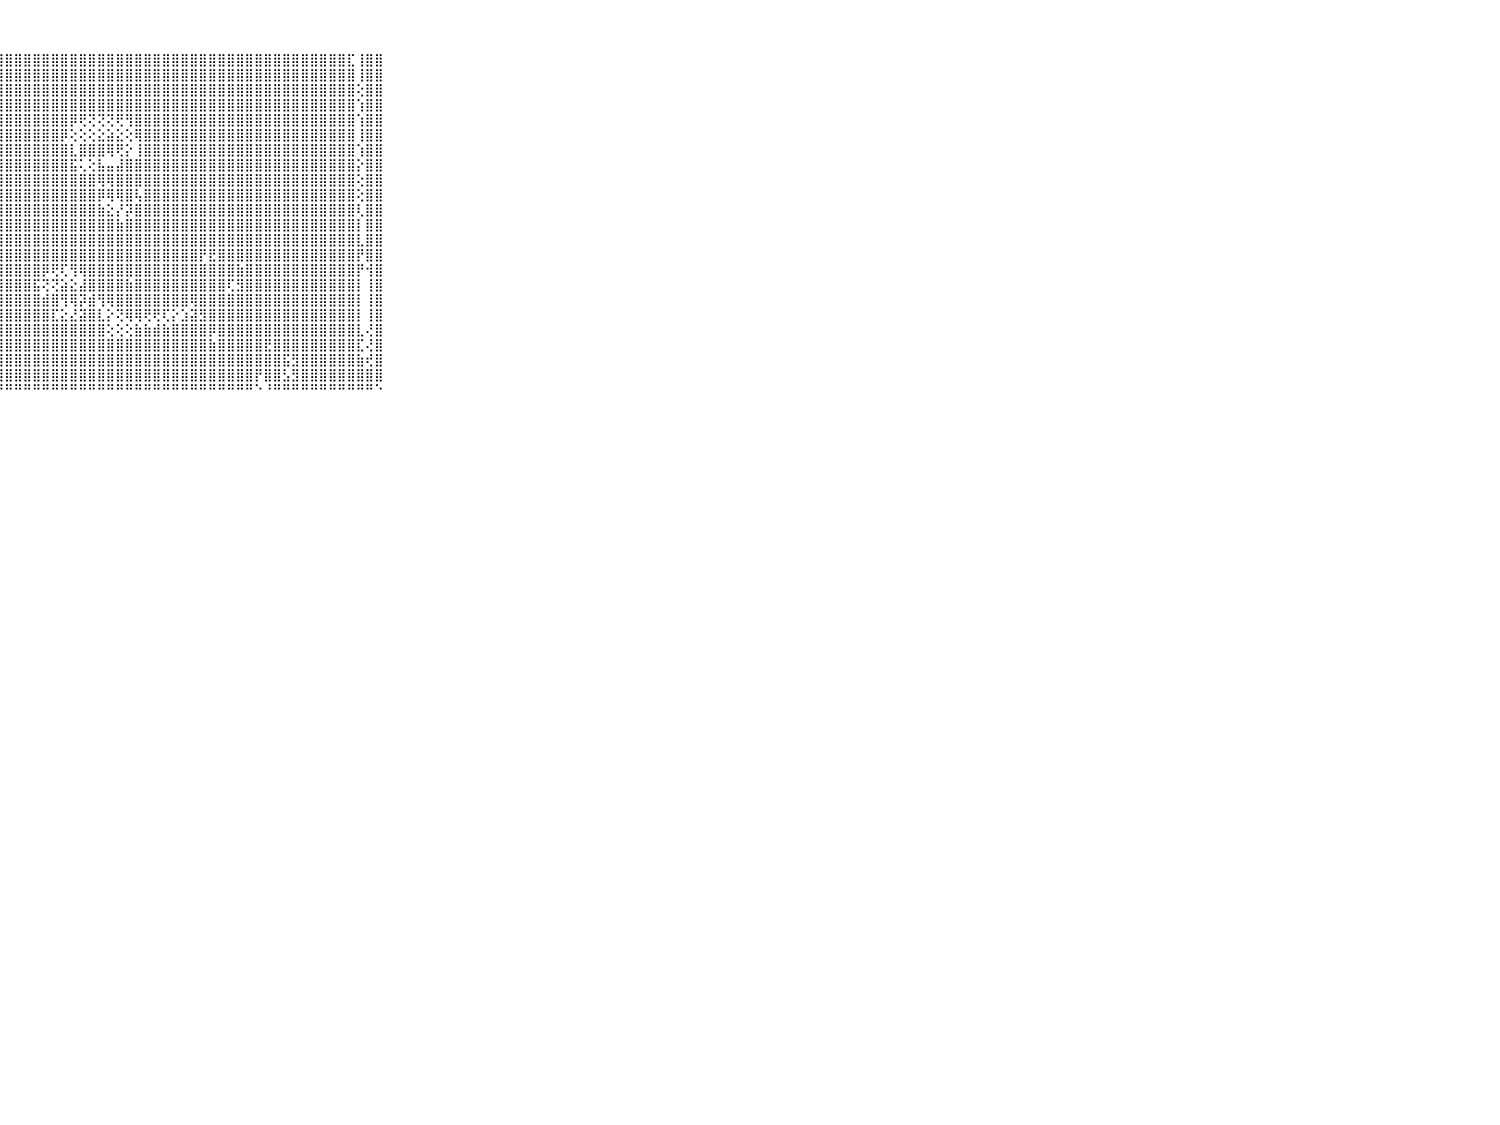

⠀⠀⠀⠀⠀⠀⠀⠀⠀⠀⠀⣿⣿⣿⣿⣿⣿⣿⣿⣿⣿⣿⣿⣿⣿⣿⣿⣿⣿⣿⣿⣿⣿⣿⣿⣿⣿⣿⣿⣿⣿⣿⣿⣿⣿⣿⣿⣿⣿⣿⣿⣿⣿⣿⣿⣿⣿⣿⣿⣿⣿⣿⣿⣿⣿⣏⢸⣿⣿⠀⠀⠀⠀⠀⠀⠀⠀⠀⠀⠀⠀
⠀⠀⠀⠀⠀⠀⠀⠀⠀⠀⠀⣿⣿⣿⣿⣿⣿⣿⣿⣿⣿⣿⣿⣿⣿⣿⣿⣿⣿⣿⣿⣿⣿⣿⣿⣿⣿⣿⣿⣿⣿⣿⣿⣿⣿⣿⣿⣿⣿⣿⣿⣿⣿⣿⣿⣿⣿⣿⣿⣿⣿⣿⣿⣿⣿⣿⢸⣿⣿⠀⠀⠀⠀⠀⠀⠀⠀⠀⠀⠀⠀
⠀⠀⠀⠀⠀⠀⠀⠀⠀⠀⠀⣿⣿⣿⣿⣿⣿⣿⣿⣿⣿⣿⣿⣿⣿⣿⣿⣿⣿⣿⣿⣿⣿⣿⣿⣿⣿⣿⣿⣿⣿⣿⣿⣿⣿⣿⣿⣿⣿⣿⣿⣿⣿⣿⣿⣿⣿⣿⣿⣿⣿⣿⣿⣿⣿⣿⢕⣿⣿⠀⠀⠀⠀⠀⠀⠀⠀⠀⠀⠀⠀
⠀⠀⠀⠀⠀⠀⠀⠀⠀⠀⠀⣿⣿⣿⣿⣿⣿⣿⣿⣿⣿⣿⣿⣿⣿⣿⣿⣿⣿⣿⣿⣿⣿⣿⣿⣿⣿⣿⣿⣿⣿⣿⣿⣿⣿⣿⣿⣿⣿⣿⣿⣿⣿⣿⣿⣿⣿⣿⣿⣿⣿⣿⣿⣿⣿⣿⢱⣿⣿⠀⠀⠀⠀⠀⠀⠀⠀⠀⠀⠀⠀
⠀⠀⠀⠀⠀⠀⠀⠀⠀⠀⠀⣿⣿⣿⣿⣿⣿⣿⣿⣿⣿⣿⣿⣿⣿⣿⣿⣿⣿⣿⣿⣿⣿⣿⣿⡿⢟⢝⢝⢝⢟⢻⣿⣿⣿⣿⣿⣿⣿⣿⣿⣿⣿⣿⣿⣿⣿⣿⣿⣿⣿⣿⣿⣿⣿⣿⢱⣿⣿⠀⠀⠀⠀⠀⠀⠀⠀⠀⠀⠀⠀
⠀⠀⠀⠀⠀⠀⠀⠀⠀⠀⠀⣿⣿⣿⣿⣿⣿⣿⣿⣿⣿⣿⣿⣿⣿⣿⣿⣿⣿⣿⣿⣿⣿⣿⡿⢕⢕⢕⣕⣵⣕⢕⢿⣿⣿⣿⣿⣿⣿⣿⣿⣿⣿⣿⣿⣿⣿⣿⣿⣿⣿⣿⣿⣿⣿⣿⢸⣿⣿⠀⠀⠀⠀⠀⠀⠀⠀⠀⠀⠀⠀
⠀⠀⠀⠀⠀⠀⠀⠀⠀⠀⠀⣿⣿⣿⣿⣿⣿⣿⣿⣿⣿⣿⣿⣿⣿⣿⣿⣿⣿⣿⣿⣿⣿⣿⣿⣇⣿⣿⣿⢿⢟⡕⢸⣿⣿⣿⣿⣿⣿⣿⣿⣿⣿⣿⣿⣿⣿⣿⣿⣿⣿⣿⣿⣿⣿⣿⢱⣿⣿⠀⠀⠀⠀⠀⠀⠀⠀⠀⠀⠀⠀
⠀⠀⠀⠀⠀⠀⠀⠀⠀⠀⠀⣿⣿⣿⣿⣿⣿⣿⣿⣿⣿⣿⣿⣿⣿⣿⣿⣿⣿⣿⣿⣿⣿⣿⣿⣯⢅⢕⣧⣤⣼⣿⣿⣿⣿⣿⣿⣿⣿⣿⣿⣿⣿⣿⣿⣿⣿⣿⣿⣿⣿⣿⣿⣿⣿⣿⡕⣿⣿⠀⠀⠀⠀⠀⠀⠀⠀⠀⠀⠀⠀
⠀⠀⠀⠀⠀⠀⠀⠀⠀⠀⠀⣿⣿⣿⣿⣿⣿⣿⣿⣿⣿⣿⣿⣿⣿⣿⣿⣿⣿⣿⣿⣿⣿⣿⣿⣿⣿⣿⢿⢿⣿⣿⣿⣿⣿⣿⣿⣿⣿⣿⣿⣿⣿⣿⣿⣿⣿⣿⣿⣿⣿⣿⣿⣿⣿⣿⢕⣿⣿⠀⠀⠀⠀⠀⠀⠀⠀⠀⠀⠀⠀
⠀⠀⠀⠀⠀⠀⠀⠀⠀⠀⠀⣿⣿⣿⣿⣿⣿⣿⣿⣿⣿⣿⣿⣿⣿⣿⣿⣿⣿⣿⣿⣿⣿⣿⣿⣿⣿⣿⡿⢿⢿⣿⢧⣿⣿⣿⣿⣿⣿⣿⣿⣿⣿⣿⣿⣿⣿⣿⣿⣿⣿⣿⣿⣿⣿⣿⢕⣿⣿⠀⠀⠀⠀⠀⠀⠀⠀⠀⠀⠀⠀
⠀⠀⠀⠀⠀⠀⠀⠀⠀⠀⠀⣿⣿⣿⣿⣿⣿⣿⣿⣿⣿⣿⣿⣿⣿⣿⣿⣿⣿⣿⣿⣿⣿⣿⣿⣿⣿⣿⣷⣕⡜⡽⣿⣿⣿⣿⣿⣿⣿⣿⣿⣿⣿⣿⣿⣿⣿⣿⣿⣿⣿⣿⣿⣿⣿⣿⢇⣿⣿⠀⠀⠀⠀⠀⠀⠀⠀⠀⠀⠀⠀
⠀⠀⠀⠀⠀⠀⠀⠀⠀⠀⠀⣿⣿⣿⣿⣿⣿⣿⣿⣿⣿⣿⣿⣿⣿⣿⣿⣿⣿⣿⣿⣿⣿⣿⣿⣿⣿⣿⣿⣿⣷⣿⣿⣿⣿⣿⣿⣿⣿⣿⣿⣿⣿⣿⣿⣿⣿⣿⣿⣿⣿⣿⣿⣿⣿⣿⡇⣿⣿⠀⠀⠀⠀⠀⠀⠀⠀⠀⠀⠀⠀
⠀⠀⠀⠀⠀⠀⠀⠀⠀⠀⠀⣿⣿⣿⣿⣿⣿⣿⣿⣿⣿⣿⣿⣿⣿⣿⣿⣿⣿⣿⣿⣿⣿⣿⣿⣿⣿⣿⣿⣿⣿⣿⣿⣿⣿⣿⣿⣿⣿⣿⣿⣿⣿⣿⣿⣿⣿⣿⣿⣿⣿⣿⣿⣿⣿⣿⣇⣿⣿⠀⠀⠀⠀⠀⠀⠀⠀⠀⠀⠀⠀
⠀⠀⠀⠀⠀⠀⠀⠀⠀⠀⠀⣿⣿⣿⣿⣿⣿⣿⣿⣿⣿⣿⣿⣿⣿⣿⣿⣿⣿⣿⣿⣿⣿⣿⣿⣿⣿⣿⣿⣿⣿⣿⣿⣿⣿⣿⣿⣿⣿⡟⣟⣿⣿⣿⣿⣿⣿⣿⣿⣿⣿⣿⣿⣿⣿⣿⡟⣿⣿⠀⠀⠀⠀⠀⠀⠀⠀⠀⠀⠀⠀
⠀⠀⠀⠀⠀⠀⠀⠀⠀⠀⠀⣿⣿⣿⣿⣿⣿⣿⣿⣿⣿⣿⣿⣿⣿⣿⣿⣿⣿⣿⣿⣿⡿⢟⢏⢻⢿⣿⣿⣿⣿⣿⣿⣿⣿⣿⣿⣿⣿⣿⣿⣿⣿⣷⣿⣿⣿⣿⣿⣿⣿⣿⣿⣿⣿⣿⡟⢺⣿⠀⠀⠀⠀⠀⠀⠀⠀⠀⠀⠀⠀
⠀⠀⠀⠀⠀⠀⠀⠀⠀⠀⠀⣿⣿⣿⣿⣿⣿⣿⣿⣿⣿⣿⣿⣿⣿⣿⣿⣿⣿⣿⣿⣯⢝⢝⣵⣕⣼⣿⣿⣿⣿⣷⣿⣿⣿⣿⣿⣿⣿⣿⣿⣿⢏⣻⣿⣿⣿⣿⣿⣿⣿⣿⣿⣿⣿⣿⡇⢸⣿⠀⠀⠀⠀⠀⠀⠀⠀⠀⠀⠀⠀
⠀⠀⠀⠀⠀⠀⠀⠀⠀⠀⠀⣿⣿⣿⣿⣿⣿⣿⣿⣿⣿⣿⣿⣿⣿⣿⣿⣿⣿⣿⣿⣿⣾⣿⢻⢿⡽⣾⢻⢿⣿⣿⣿⣿⣿⣿⣿⣿⢿⣿⣿⣿⣿⣿⣿⣿⣿⣿⣿⣿⣿⣿⣿⣿⣿⣿⡇⢸⣿⠀⠀⠀⠀⠀⠀⠀⠀⠀⠀⠀⠀
⠀⠀⠀⠀⠀⠀⠀⠀⠀⠀⠀⣿⣿⣿⣿⣿⣿⣿⣿⣿⣿⣿⣿⣿⣿⣿⣿⣿⣿⣿⣿⣿⣿⣏⣕⣜⣽⣿⣇⡕⢝⢿⢿⢟⢟⢏⡕⣱⣽⣻⣿⣿⣿⣿⣿⣿⣿⣿⣿⣿⣿⣿⣿⣿⣿⣿⡇⢸⣿⠀⠀⠀⠀⠀⠀⠀⠀⠀⠀⠀⠀
⠀⠀⠀⠀⠀⠀⠀⠀⠀⠀⠀⣿⣿⣿⣿⣿⣿⣿⣿⣿⣿⣿⣿⣿⣿⣿⣿⣿⣿⣿⣿⣿⣿⣿⣿⣿⣿⣿⣿⢕⢕⢕⣷⣷⣾⣷⣿⣿⣿⣿⡿⣿⣿⣿⣿⣿⣿⣿⣿⣿⣿⣿⣿⣿⣿⣿⣇⢜⣿⠀⠀⠀⠀⠀⠀⠀⠀⠀⠀⠀⠀
⠀⠀⠀⠀⠀⠀⠀⠀⠀⠀⠀⣿⣿⣿⣿⣿⣿⣿⣿⣿⣿⣿⣿⣿⣿⣿⣿⣿⣿⣿⣿⣿⣿⣿⣿⣿⣿⣿⣿⣿⣿⣿⣿⣿⣿⣿⣿⣿⣿⣿⣷⣿⣿⣿⣿⣿⣟⣿⣿⣿⣿⣿⣿⣿⣿⣿⣏⢜⣿⠀⠀⠀⠀⠀⠀⠀⠀⠀⠀⠀⠀
⠀⠀⠀⠀⠀⠀⠀⠀⠀⠀⠀⣿⣿⣿⣿⣿⣿⣿⣿⣿⣿⣿⣿⣿⣿⣿⣿⣿⣿⣿⣿⣿⣿⣿⣿⣿⣿⣿⣿⣿⣿⣿⣿⣿⣿⣿⣿⣿⣿⣿⣿⣿⣿⣿⣿⣿⣿⣿⣯⣻⣿⣿⣿⣿⣿⣿⣷⢞⣿⠀⠀⠀⠀⠀⠀⠀⠀⠀⠀⠀⠀
⠀⠀⠀⠀⠀⠀⠀⠀⠀⠀⠀⣿⣿⣿⣿⣿⣿⣿⣿⣿⣿⣿⣿⣿⣿⣿⣿⣿⣿⣿⣿⣿⣿⣿⣿⣿⣿⣿⣿⣿⣿⣿⣿⣿⣿⣿⣿⣿⣿⣿⣿⣿⣿⣿⣿⡟⣿⣿⣣⣻⣿⣿⣿⣿⣿⣿⣿⣿⣿⠀⠀⠀⠀⠀⠀⠀⠀⠀⠀⠀⠀
⠀⠀⠀⠀⠀⠀⠀⠀⠀⠀⠀⠛⠛⠛⠛⠛⠛⠛⠛⠛⠛⠛⠛⠛⠛⠛⠛⠛⠛⠛⠛⠛⠛⠛⠛⠛⠛⠛⠛⠛⠛⠛⠛⠛⠛⠛⠛⠛⠛⠛⠛⠛⠛⠛⠛⠑⠘⠛⠛⠛⠛⠛⠛⠛⠛⠛⠛⠛⠑⠀⠀⠀⠀⠀⠀⠀⠀⠀⠀⠀⠀